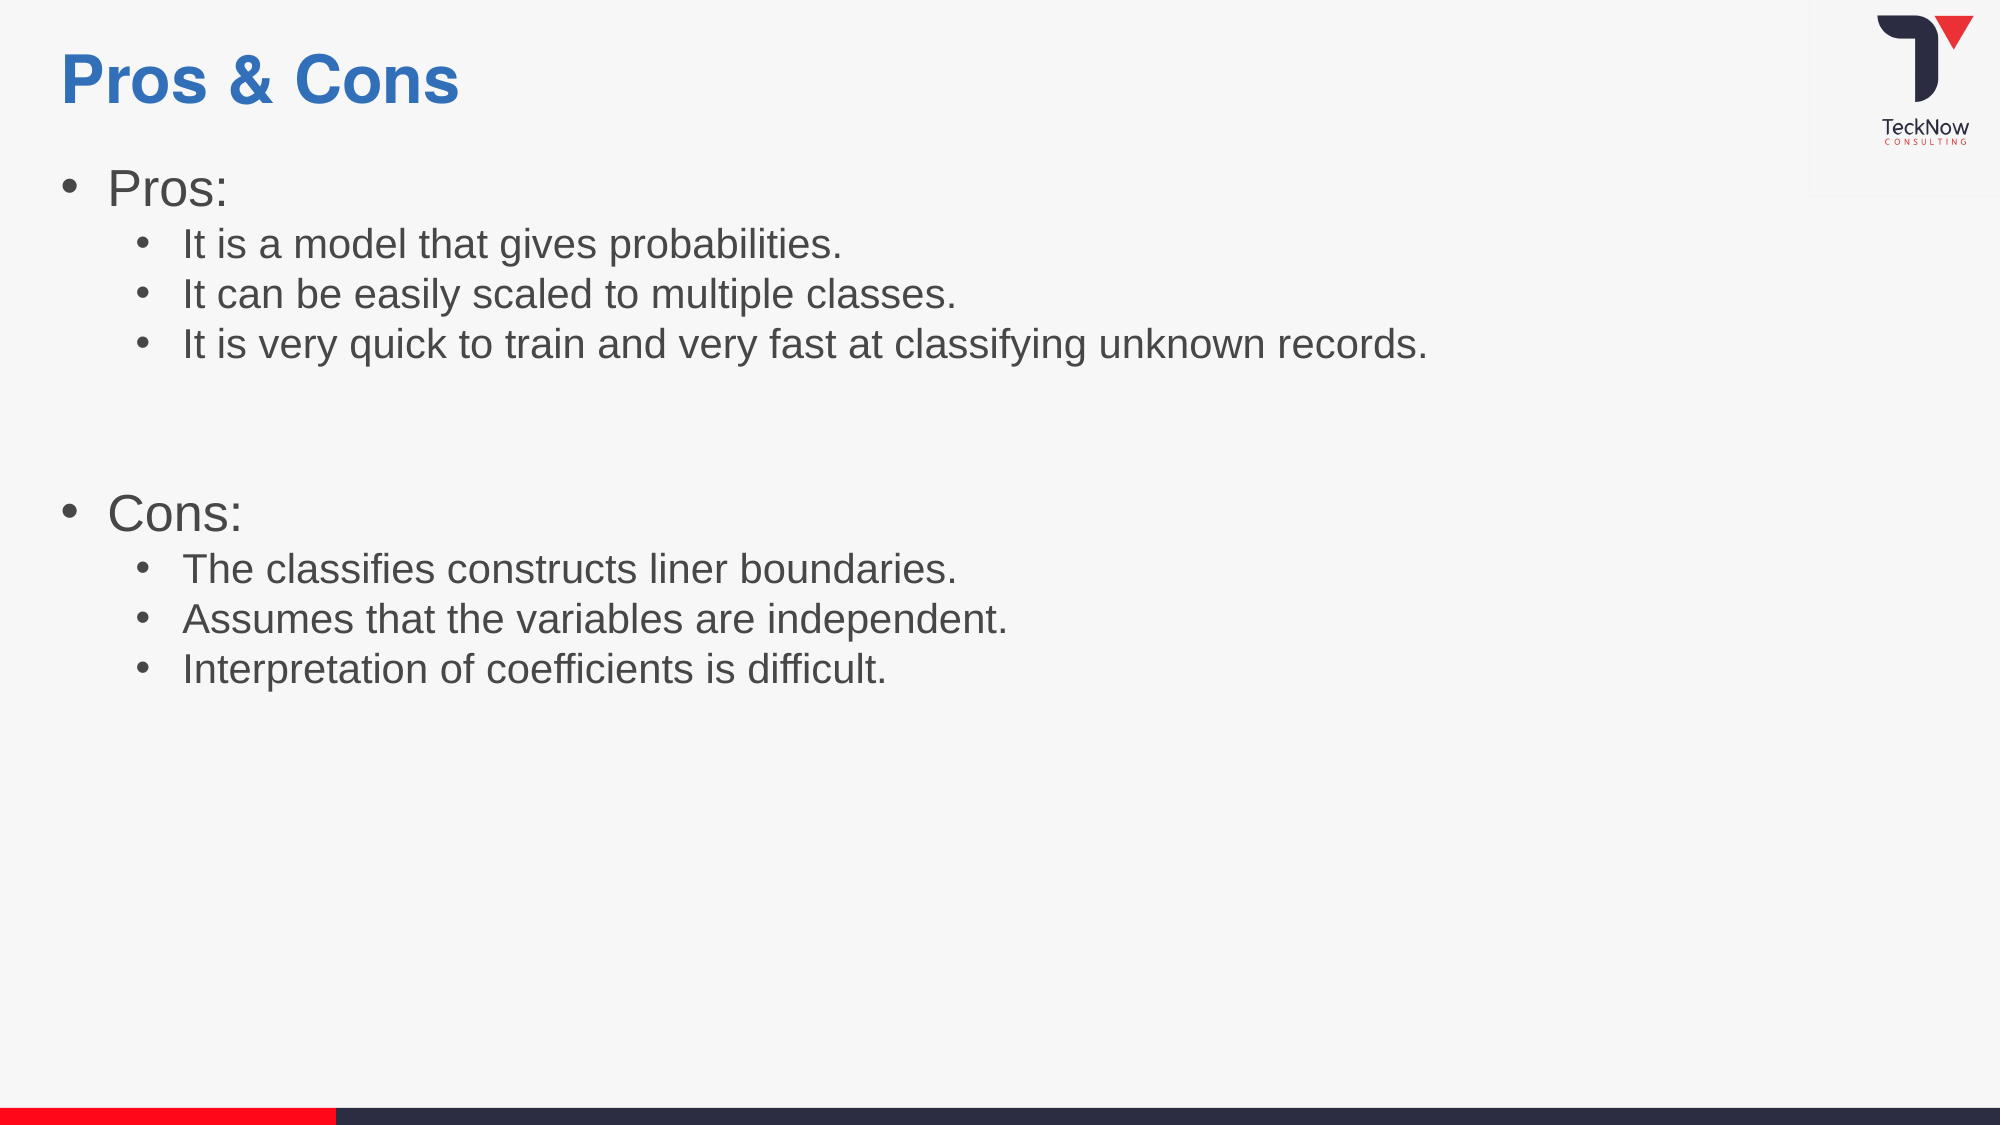

Pros & Cons
Pros:
It is a model that gives probabilities.
It can be easily scaled to multiple classes.
It is very quick to train and very fast at classifying unknown records.

Cons:
The classifies constructs liner boundaries.
Assumes that the variables are independent.
Interpretation of coefficients is difficult.